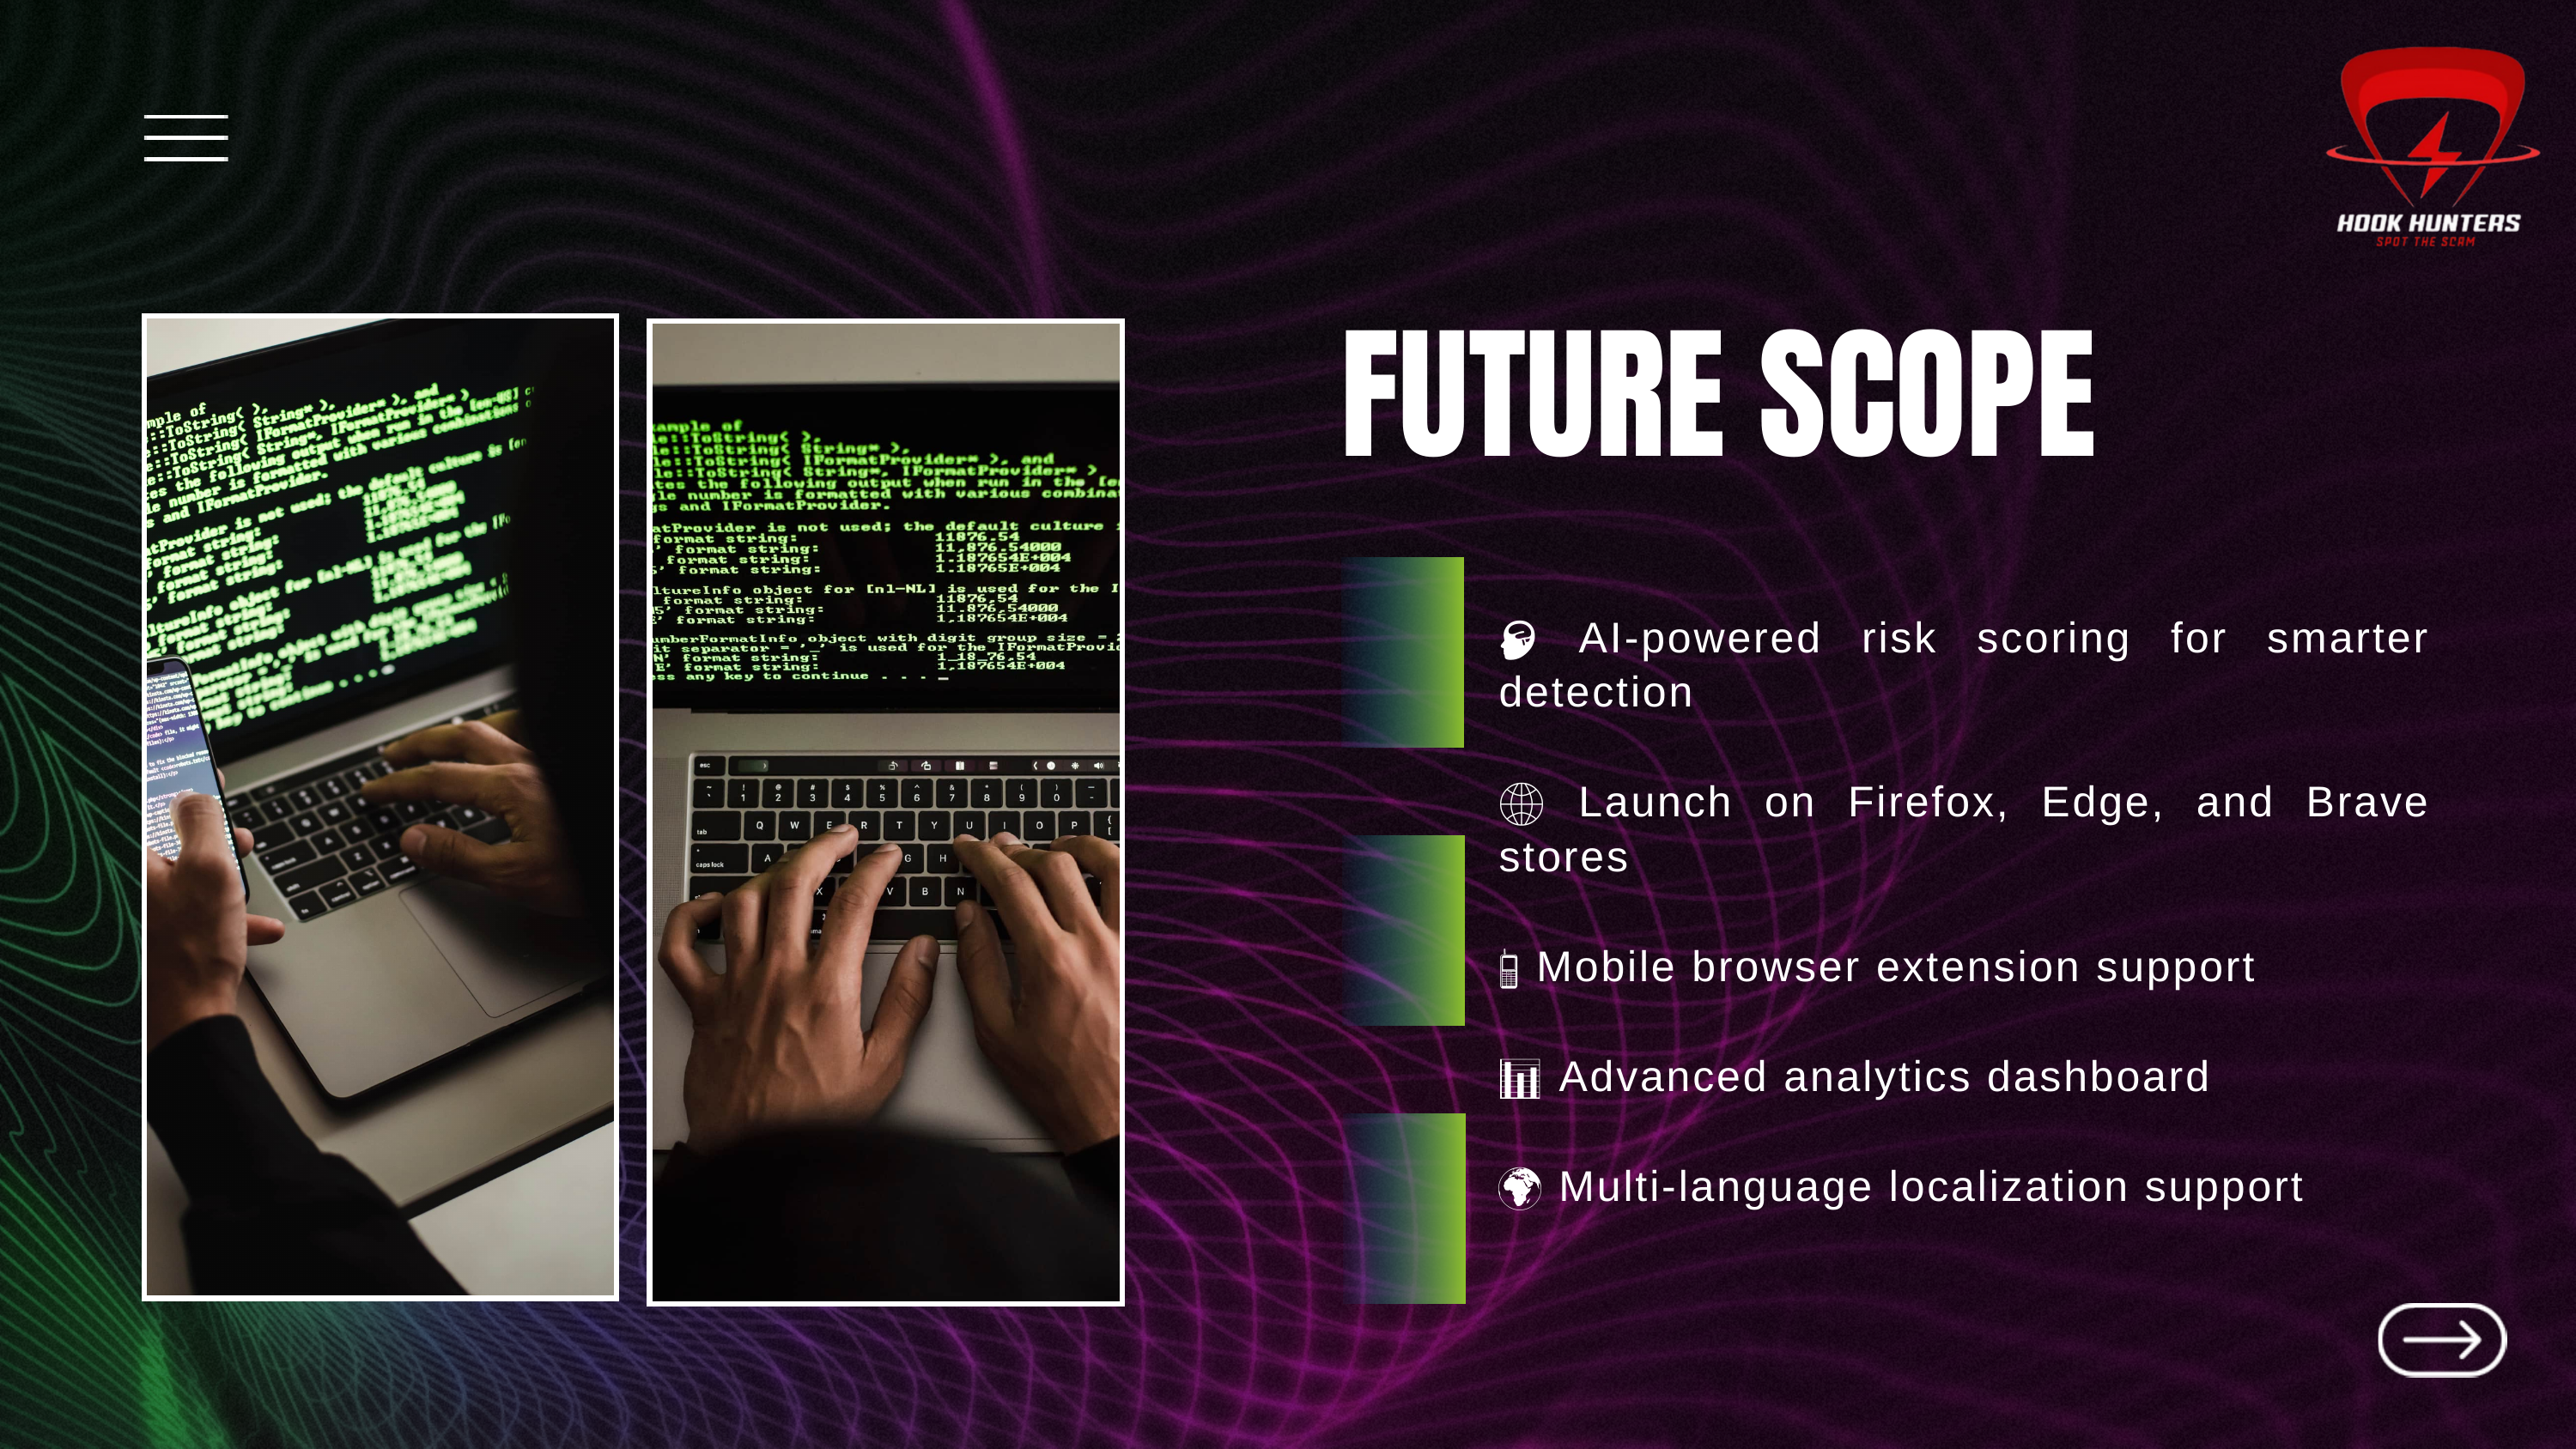

FUTURE SCOPE

🧠 AI-powered risk scoring for smarter detection

🌐 Launch on Firefox, Edge, and Brave stores

📱 Mobile browser extension support

📊 Advanced analytics dashboard

🌍 Multi-language localization support